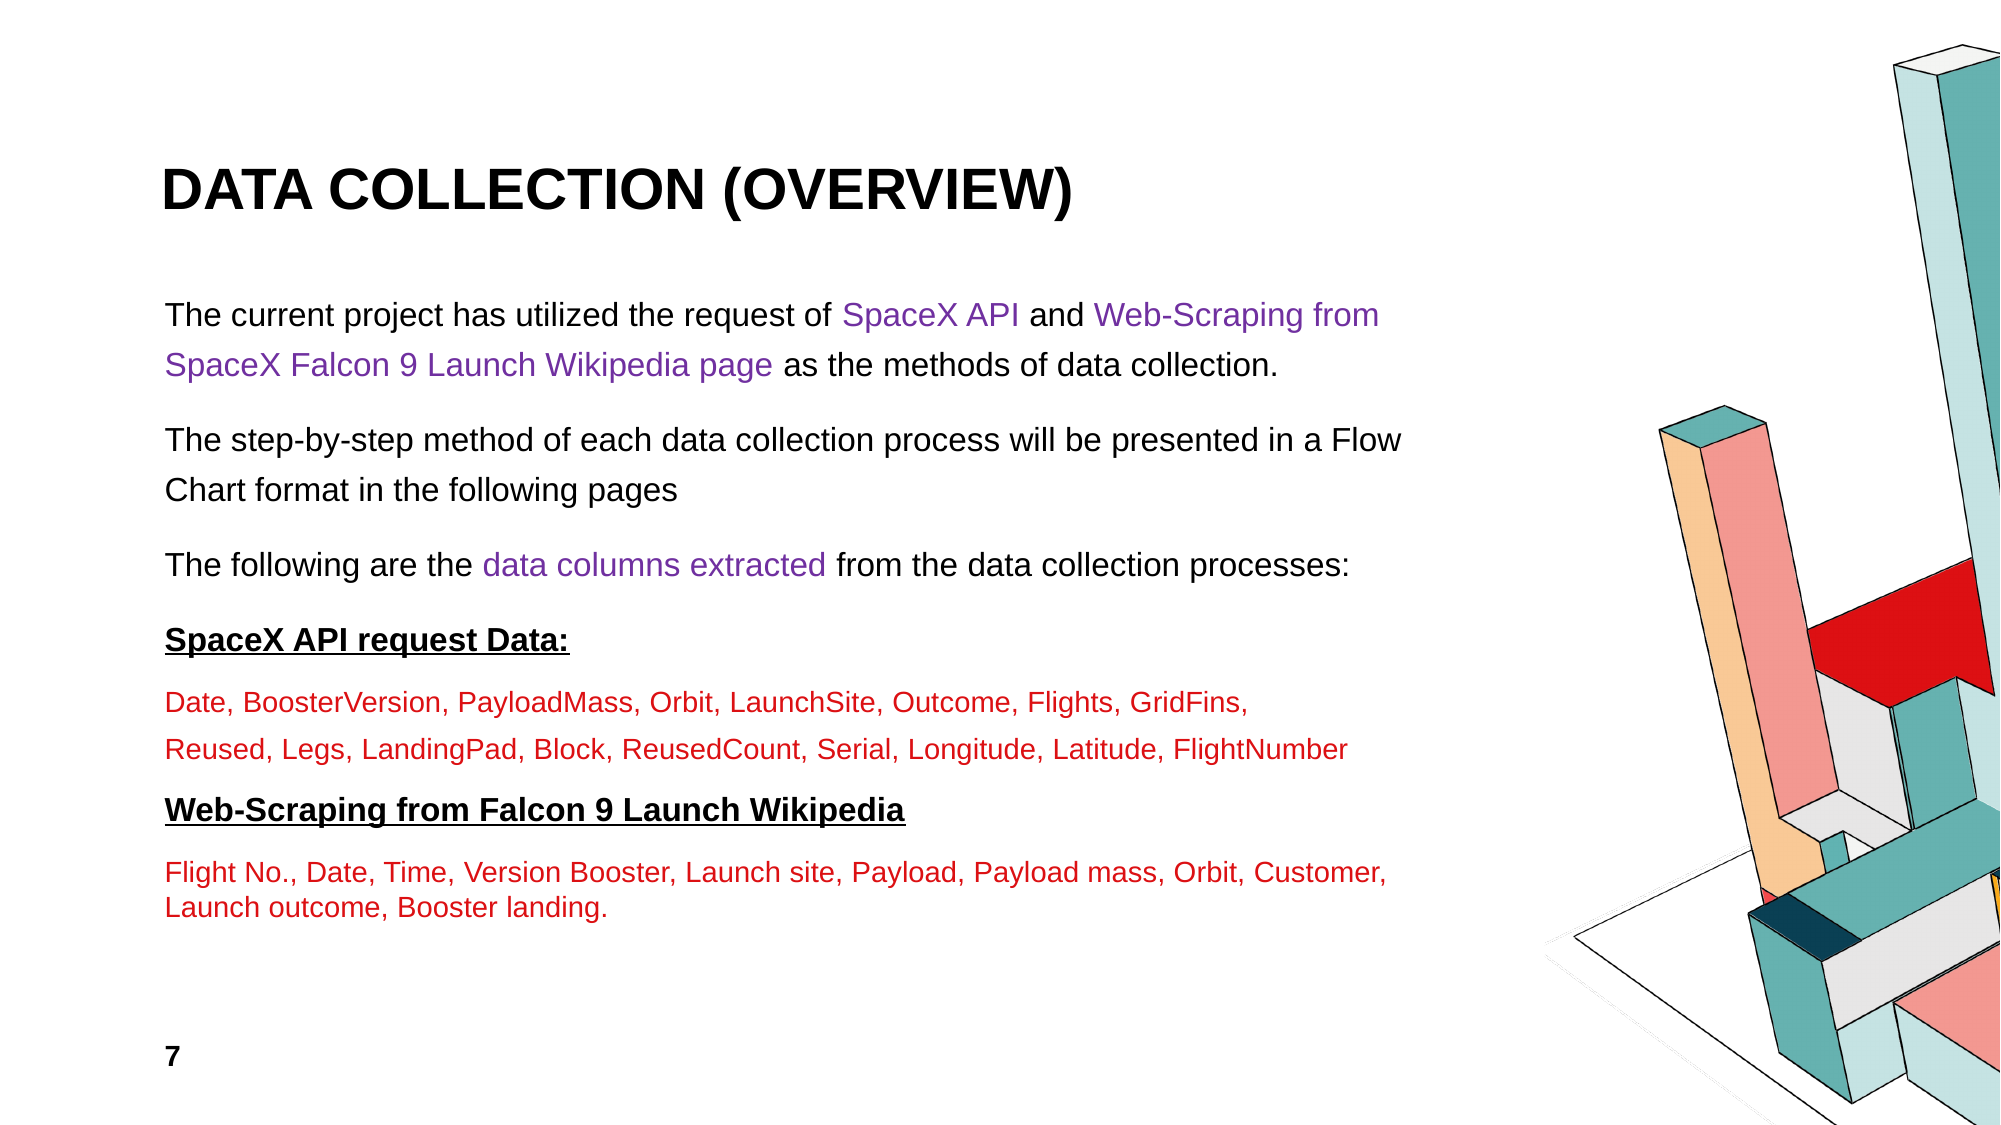

# Data Collection (Overview)
The current project has utilized the request of SpaceX API and Web-Scraping from SpaceX Falcon 9 Launch Wikipedia page as the methods of data collection.
The step-by-step method of each data collection process will be presented in a Flow Chart format in the following pages
The following are the data columns extracted from the data collection processes:
SpaceX API request Data:
Date, BoosterVersion, PayloadMass, Orbit, LaunchSite, Outcome, Flights, GridFins,
Reused, Legs, LandingPad, Block, ReusedCount, Serial, Longitude, Latitude, FlightNumber
Web-Scraping from Falcon 9 Launch Wikipedia
Flight No., Date, Time, Version Booster, Launch site, Payload, Payload mass, Orbit, Customer, Launch outcome, Booster landing.

7